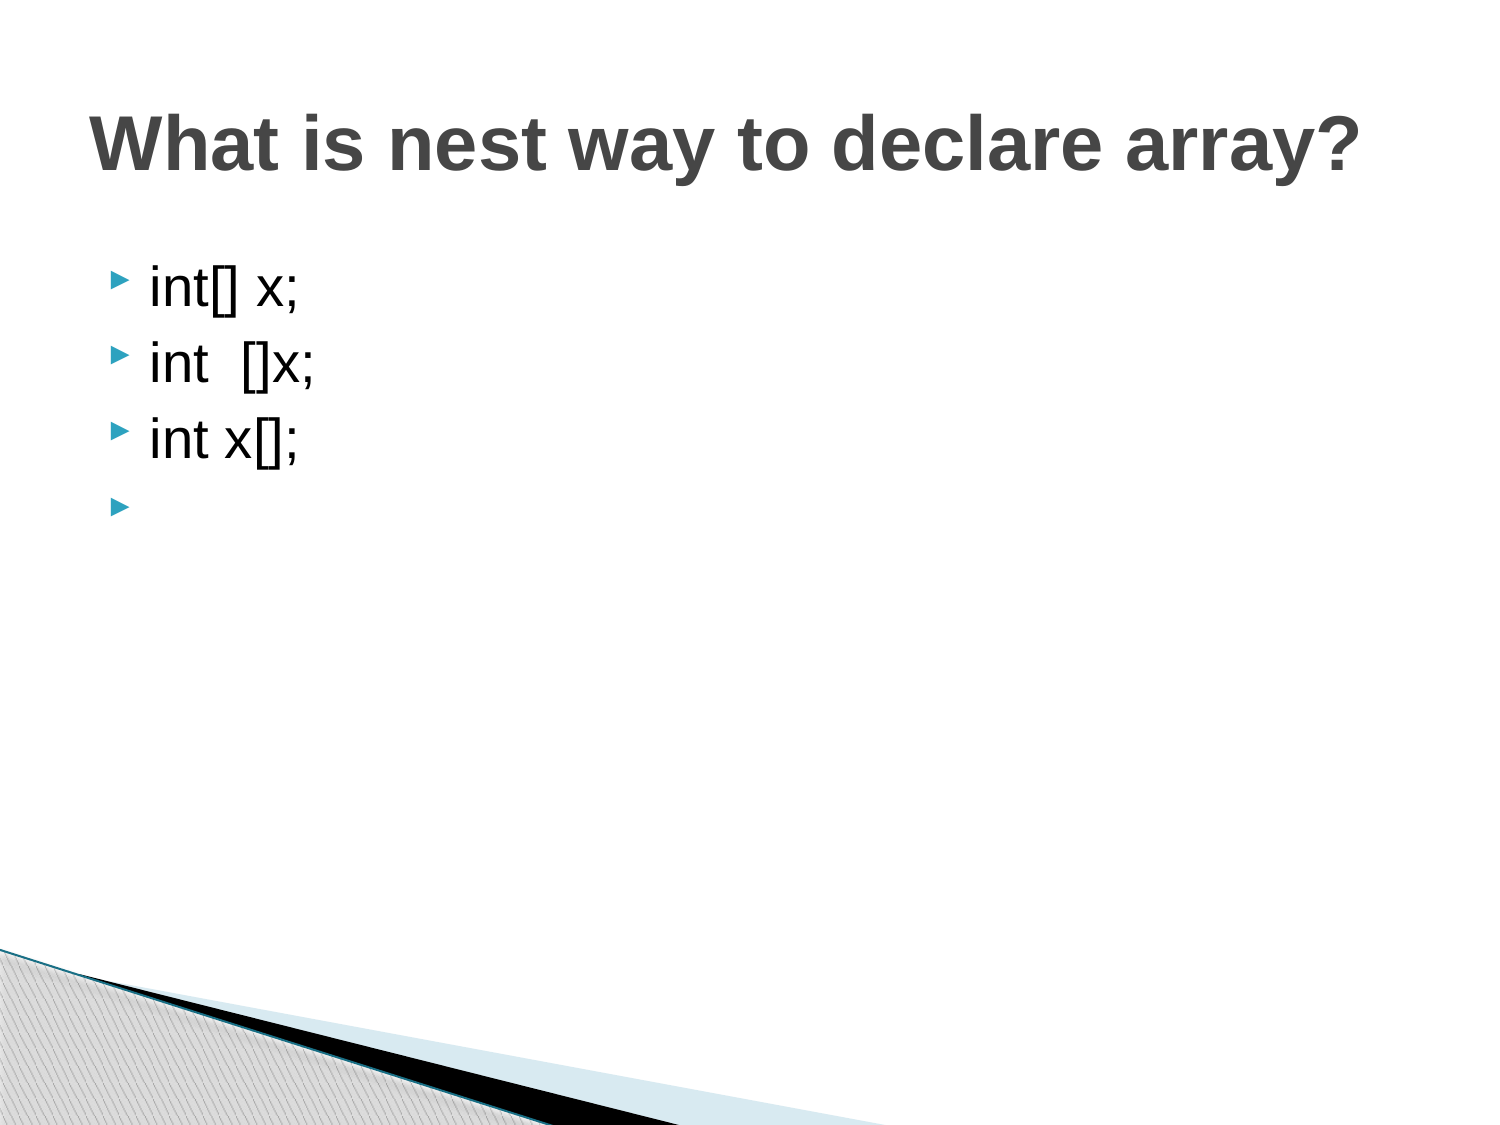

# What is nest way to declare array?
int[] x;
int  []x;
int x[];